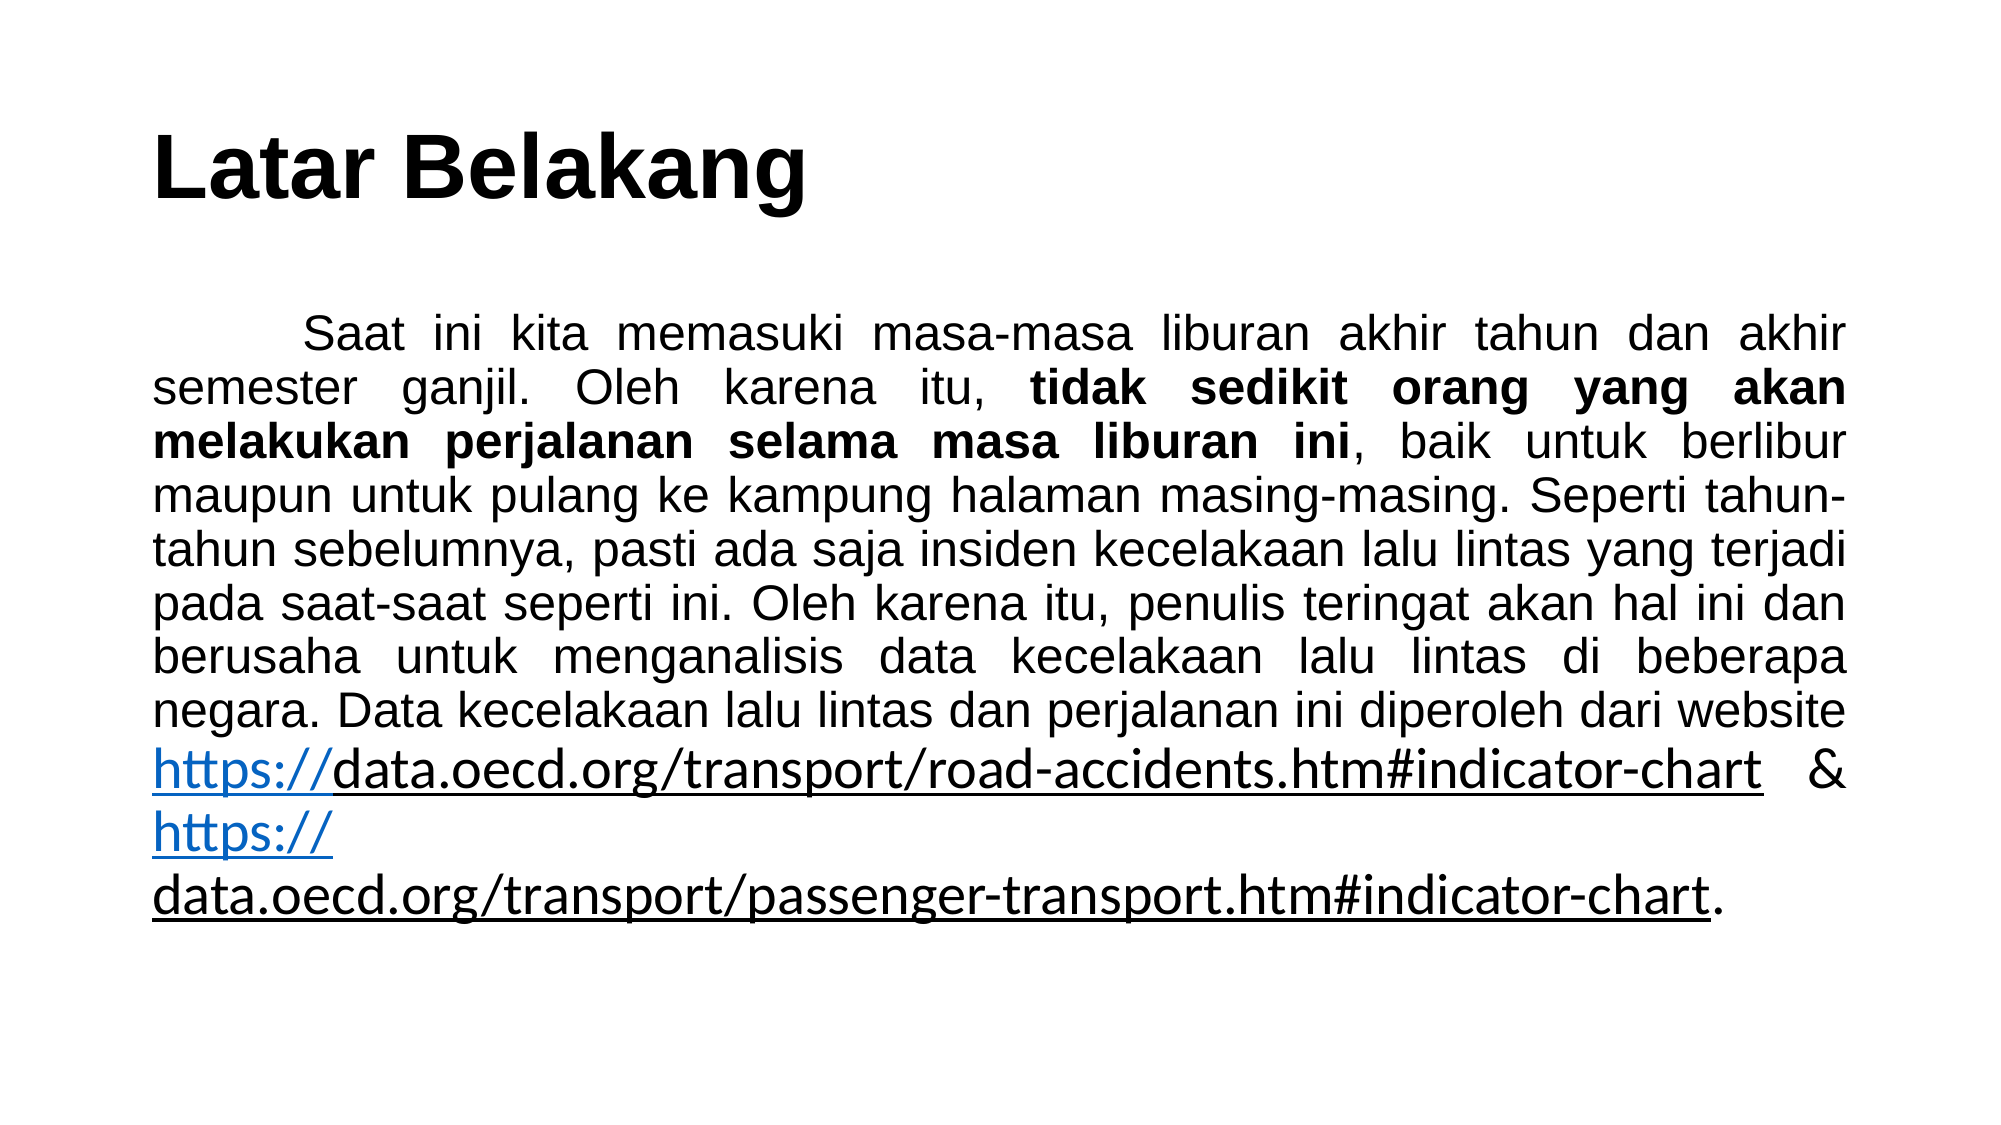

# Latar Belakang
	Saat ini kita memasuki masa-masa liburan akhir tahun dan akhir semester ganjil. Oleh karena itu, tidak sedikit orang yang akan melakukan perjalanan selama masa liburan ini, baik untuk berlibur maupun untuk pulang ke kampung halaman masing-masing. Seperti tahun-tahun sebelumnya, pasti ada saja insiden kecelakaan lalu lintas yang terjadi pada saat-saat seperti ini. Oleh karena itu, penulis teringat akan hal ini dan berusaha untuk menganalisis data kecelakaan lalu lintas di beberapa negara. Data kecelakaan lalu lintas dan perjalanan ini diperoleh dari website https://data.oecd.org/transport/road-accidents.htm#indicator-chart & https://data.oecd.org/transport/passenger-transport.htm#indicator-chart.